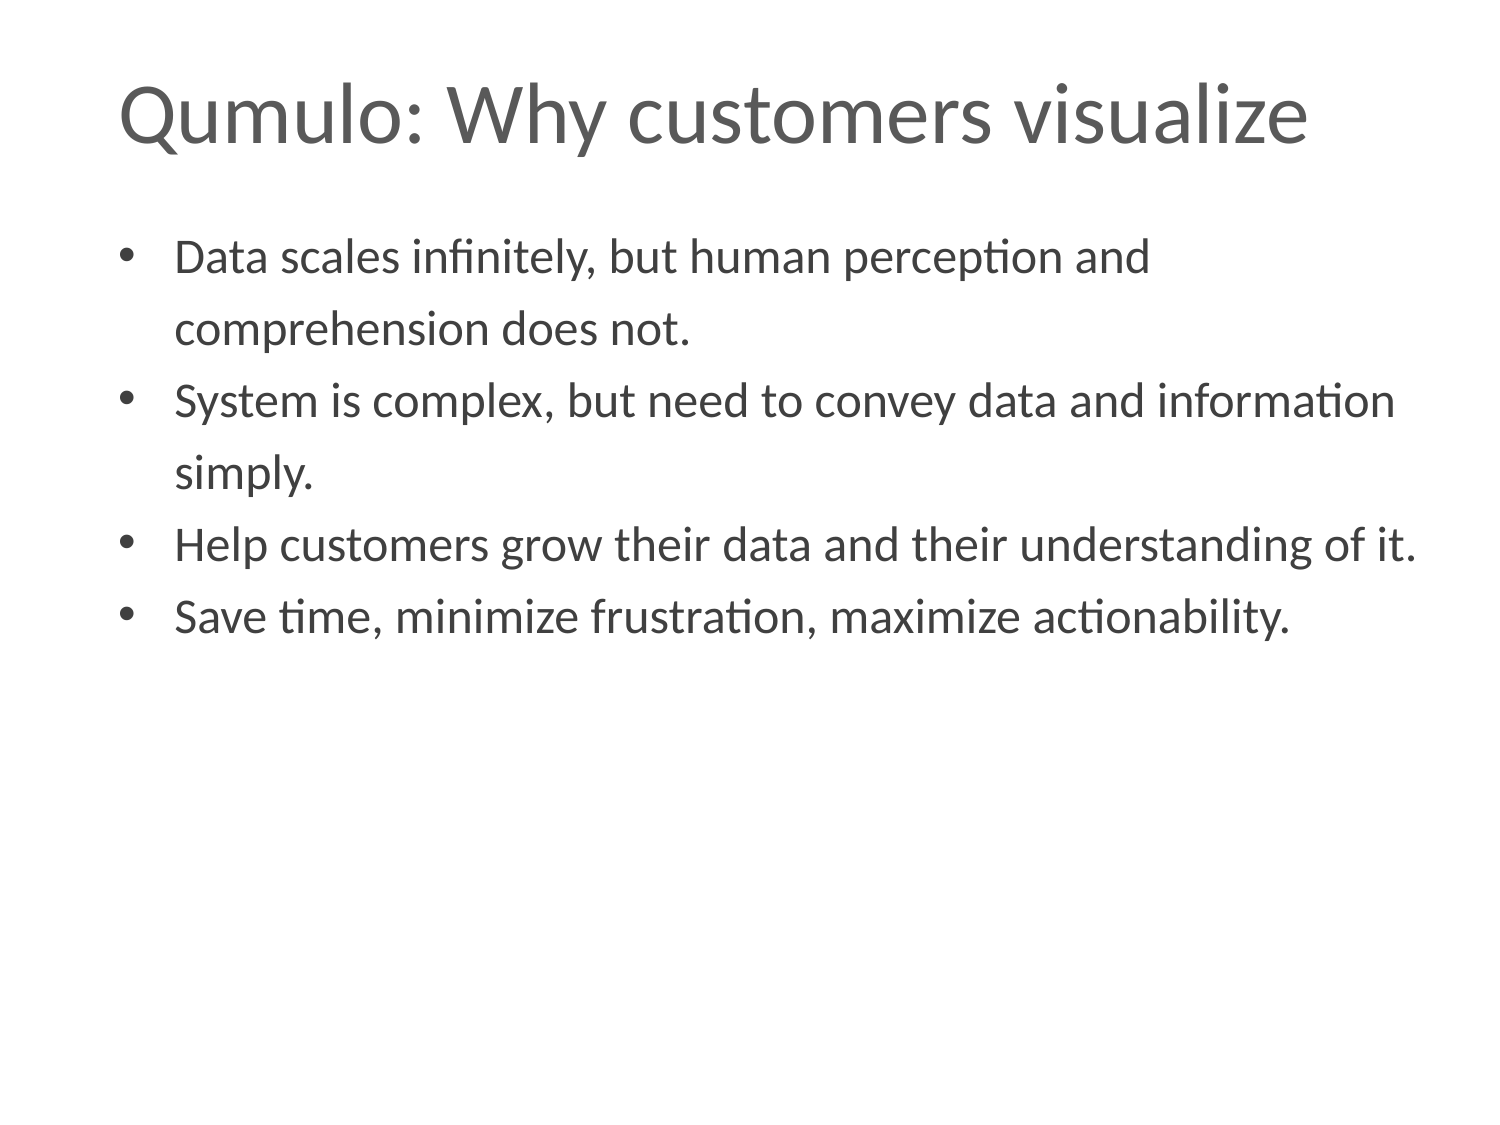

# Qumulo: Why customers visualize
Data scales infinitely, but human perception and comprehension does not.
System is complex, but need to convey data and information simply.
Help customers grow their data and their understanding of it.
Save time, minimize frustration, maximize actionability.